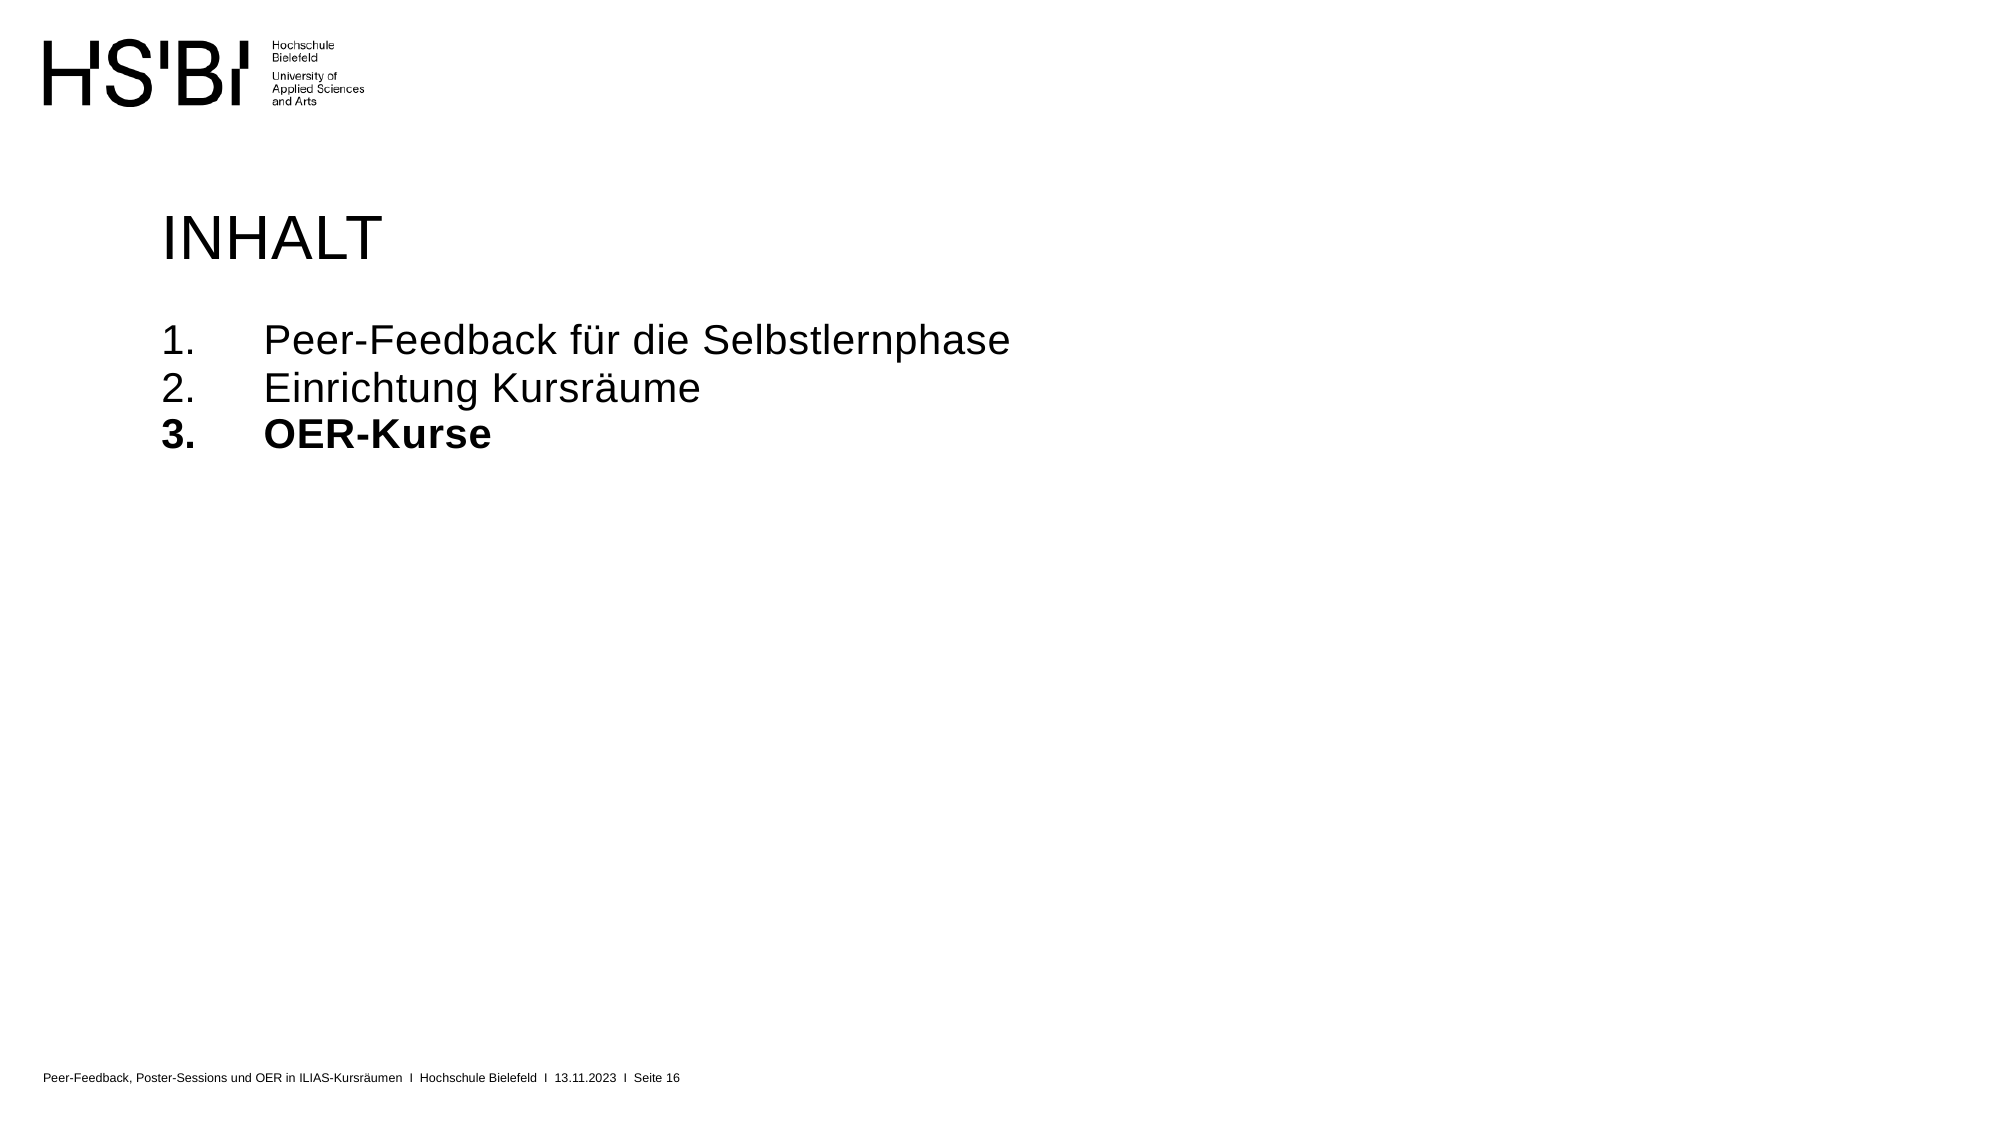

# Inhalt
Peer-Feedback für die Selbstlernphase
Einrichtung Kursräume
OER-Kurse